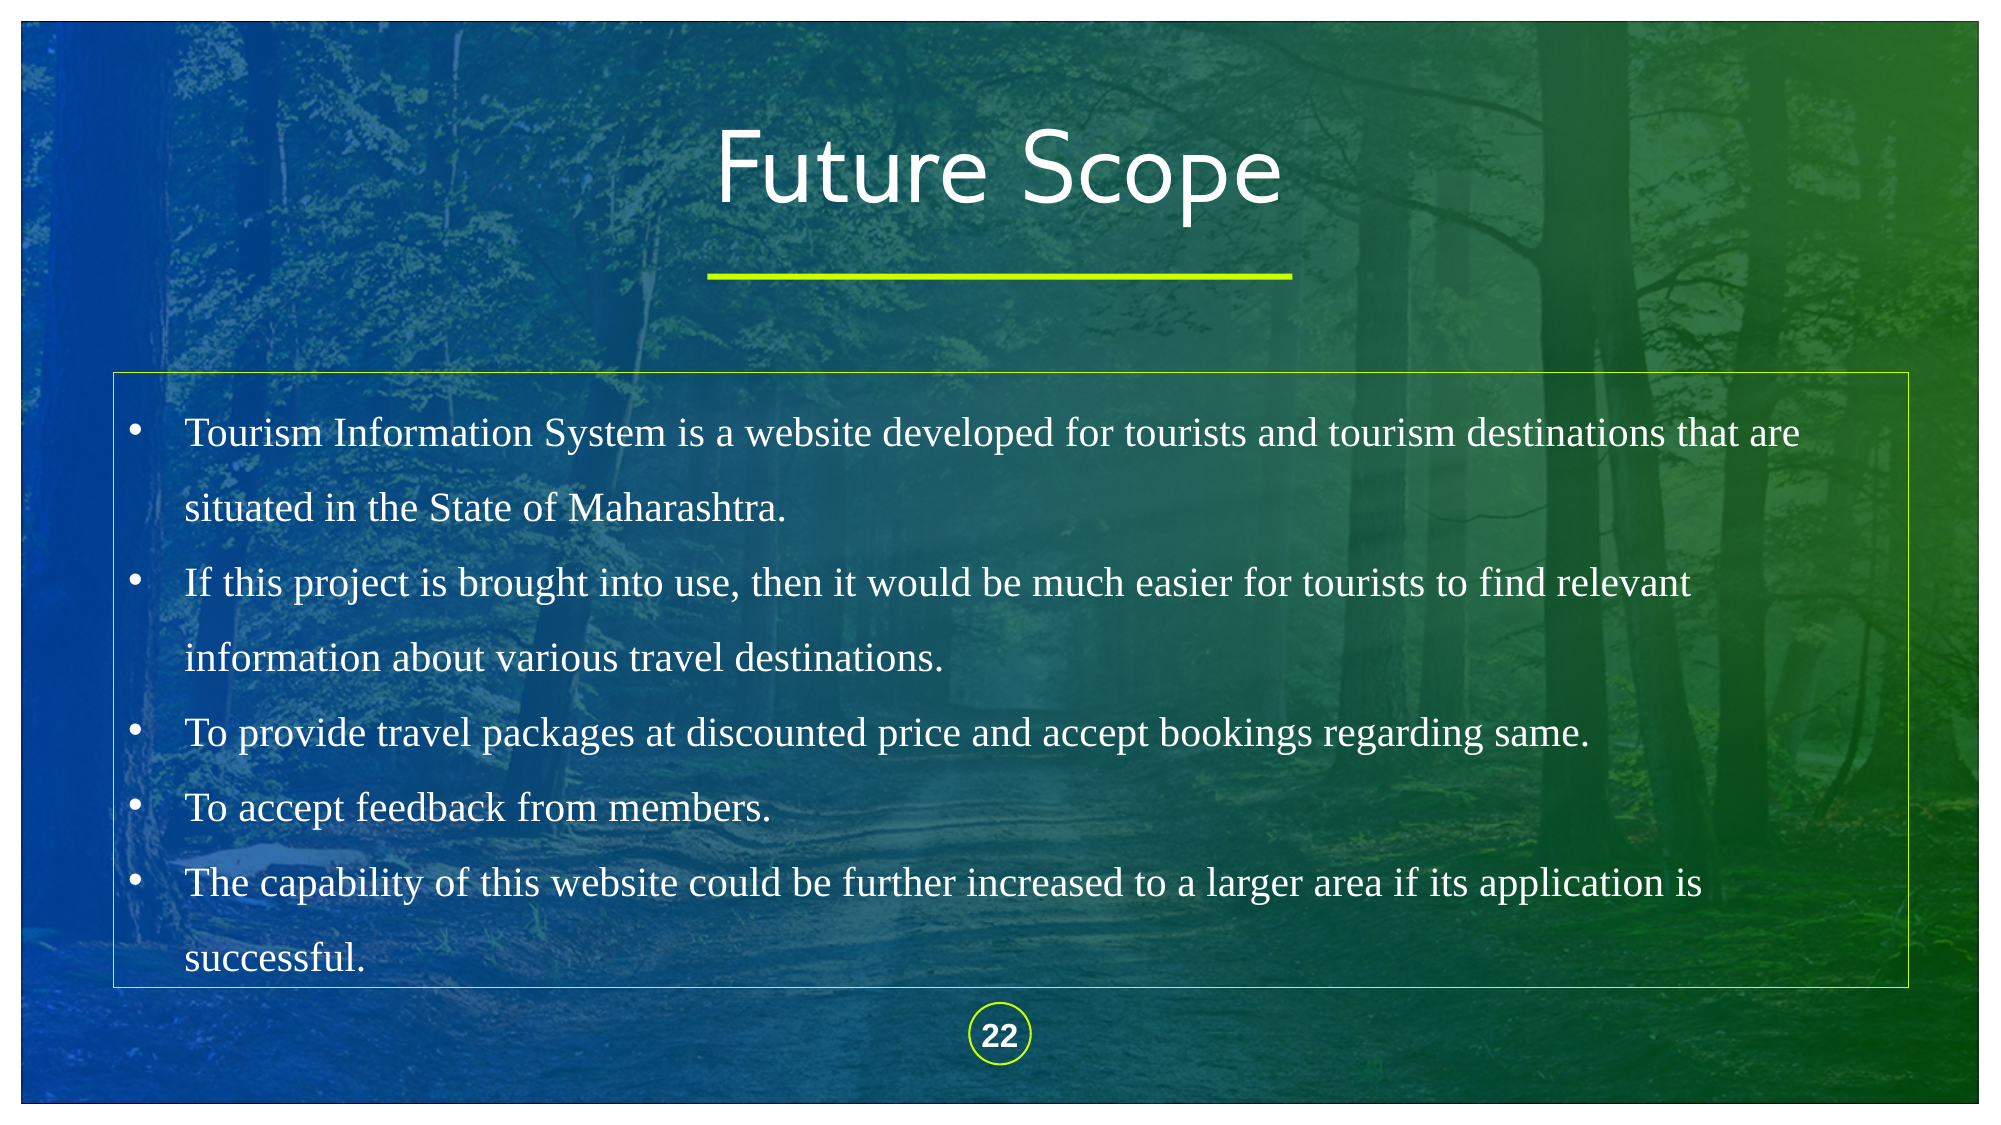

# Future Scope
Tourism Information System is a website developed for tourists and tourism destinations that are situated in the State of Maharashtra.
If this project is brought into use, then it would be much easier for tourists to find relevant information about various travel destinations.
To provide travel packages at discounted price and accept bookings regarding same.
To accept feedback from members.
The capability of this website could be further increased to a larger area if its application is successful.
22